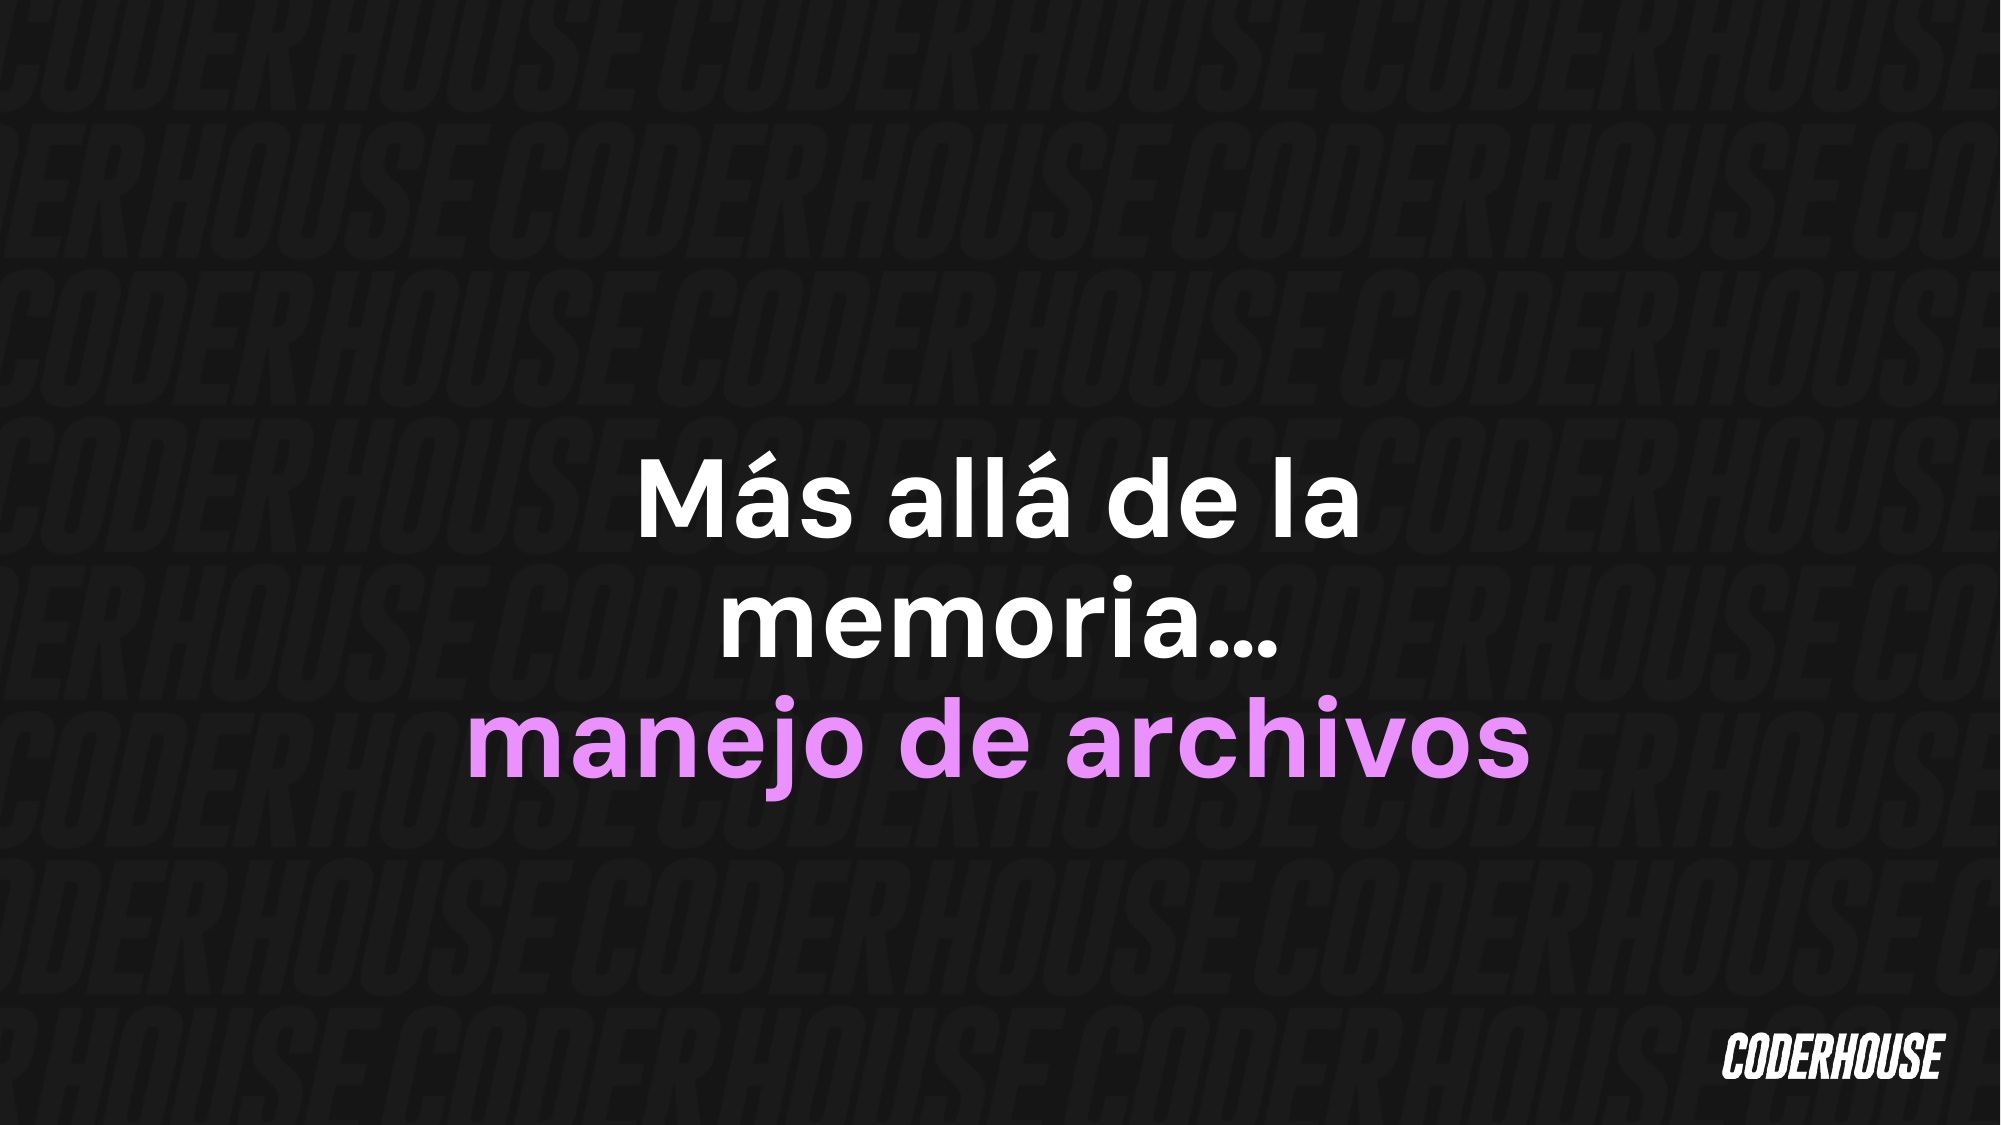

Más allá de la memoria…
manejo de archivos